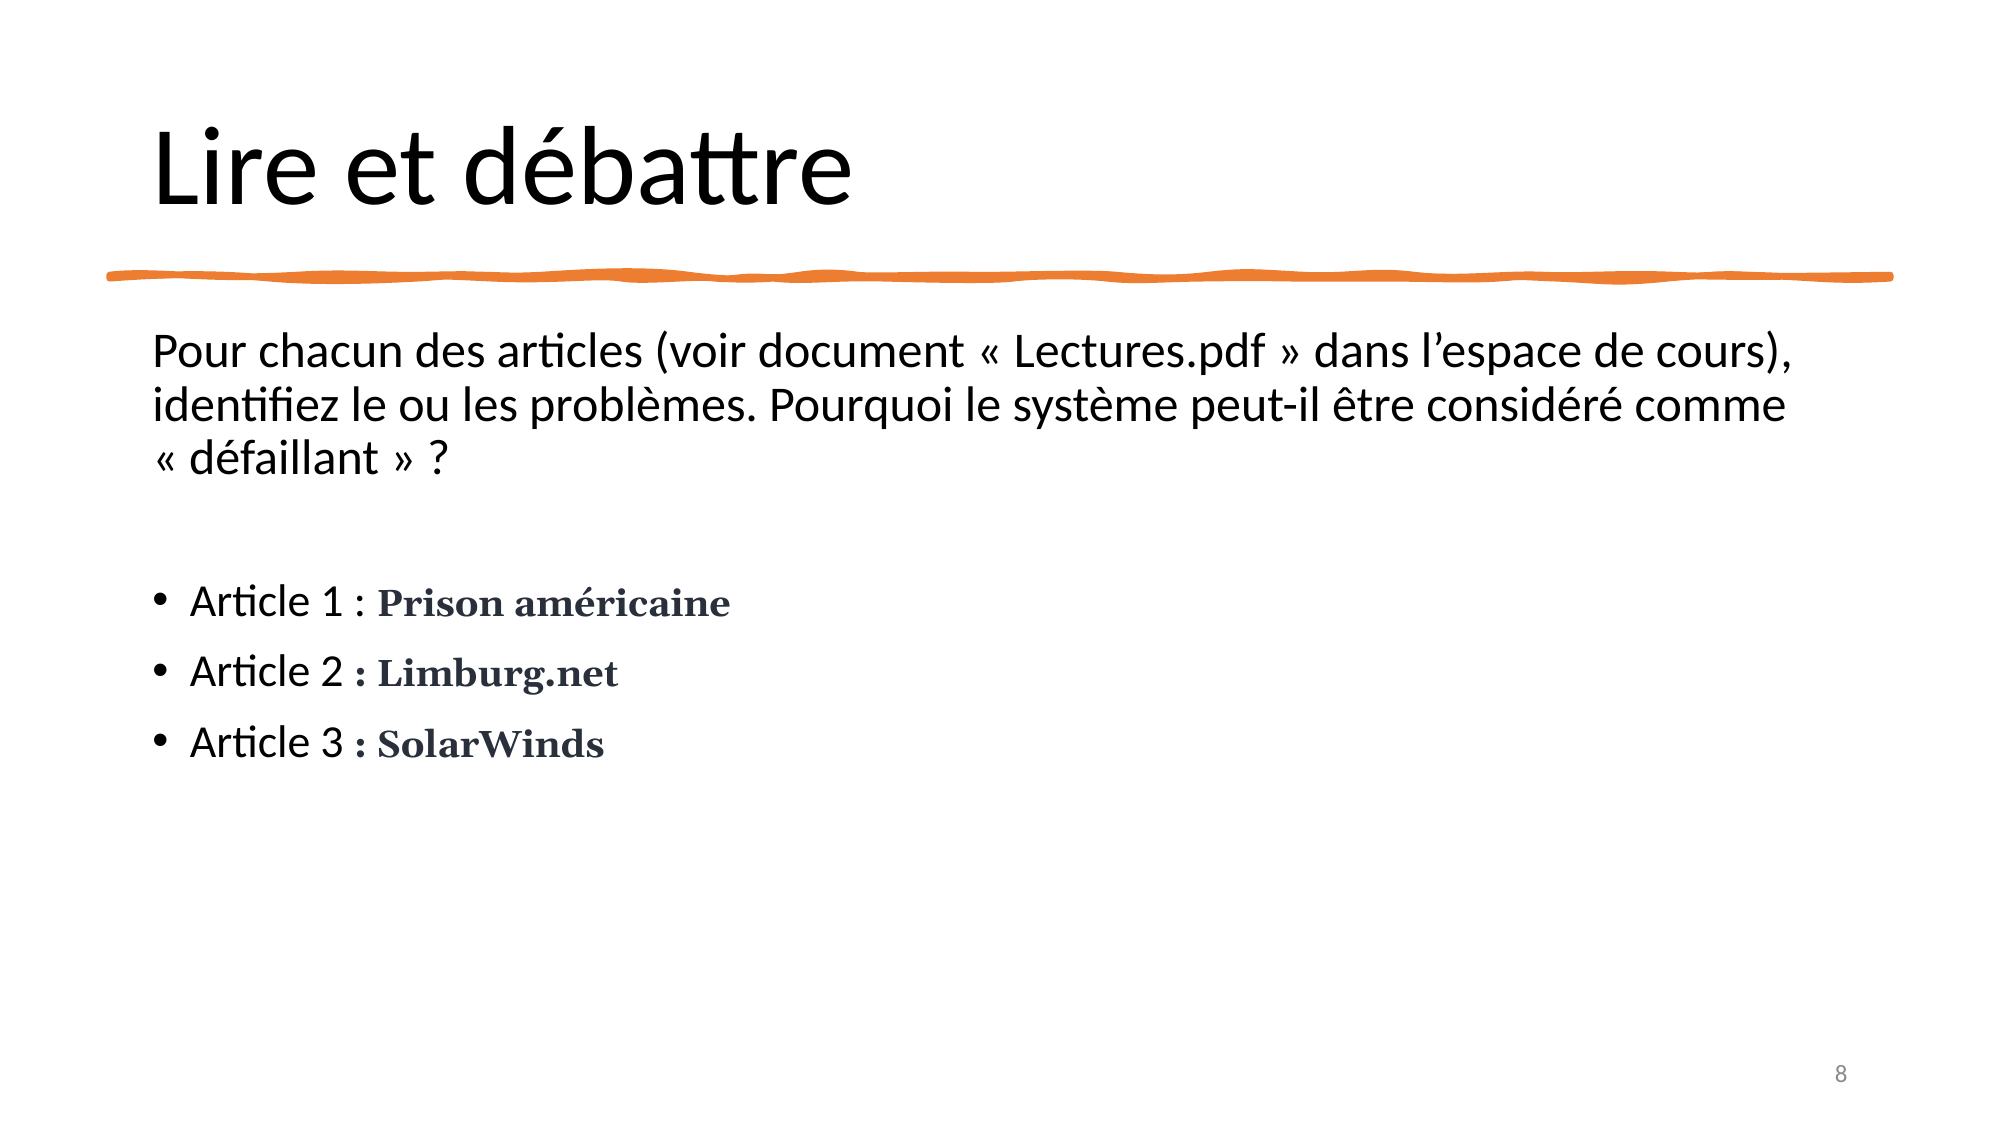

# Lire et débattre

Pour chacun des articles (voir document « Lectures.pdf » dans l’espace de cours), identifiez le ou les problèmes. Pourquoi le système peut-il être considéré comme « défaillant » ?

Article 1 : Prison américaine
Article 2 : Limburg.net
Article 3 : SolarWinds

8